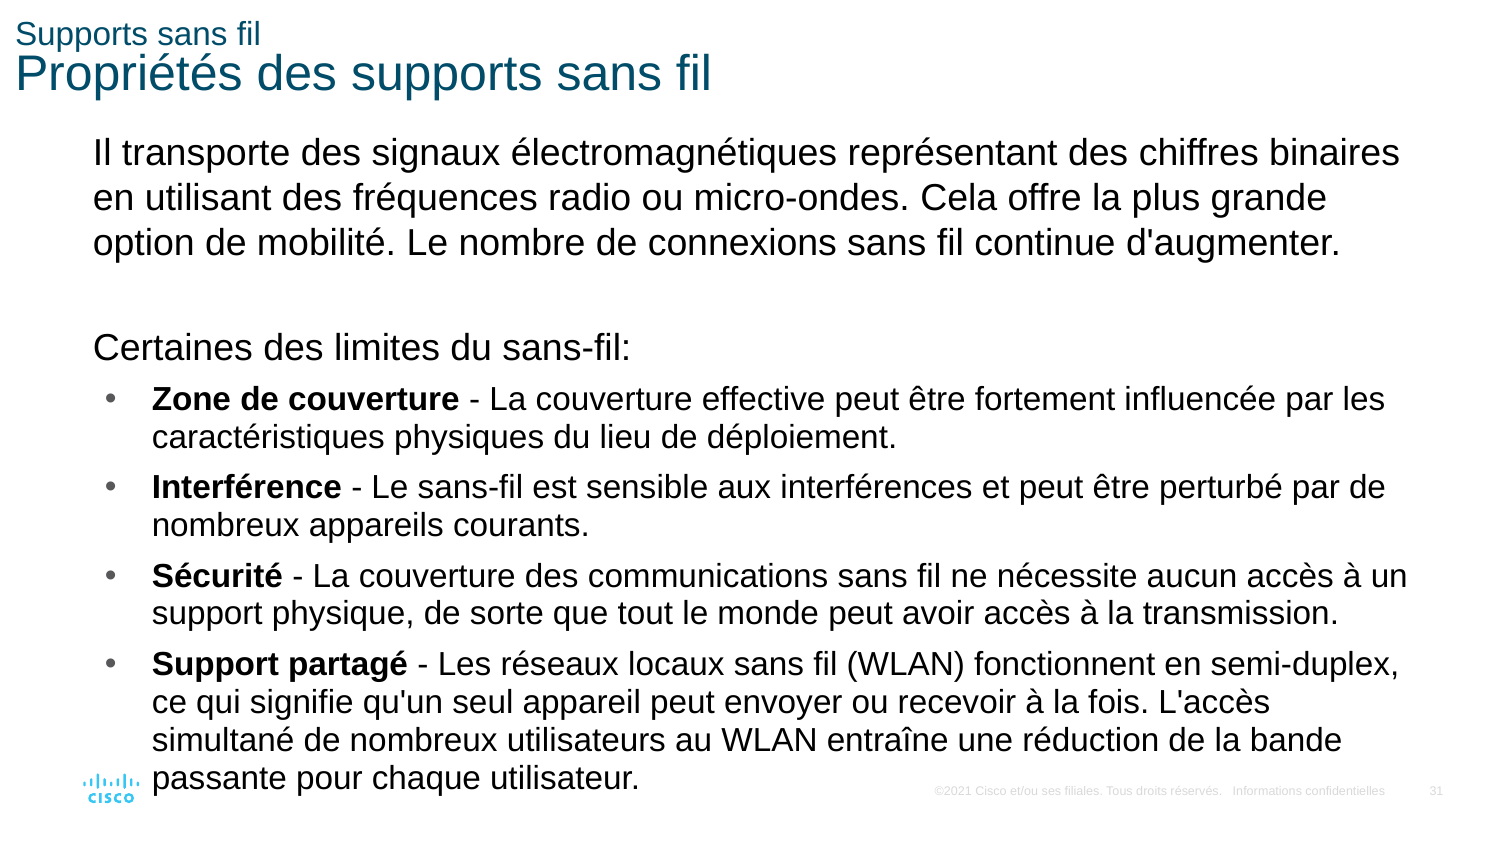

# Supports sans fil Propriétés des supports sans fil
Il transporte des signaux électromagnétiques représentant des chiffres binaires en utilisant des fréquences radio ou micro-ondes. Cela offre la plus grande option de mobilité. Le nombre de connexions sans fil continue d'augmenter.

Certaines des limites du sans-fil:
Zone de couverture - La couverture effective peut être fortement influencée par les caractéristiques physiques du lieu de déploiement.
Interférence - Le sans-fil est sensible aux interférences et peut être perturbé par de nombreux appareils courants.
Sécurité - La couverture des communications sans fil ne nécessite aucun accès à un support physique, de sorte que tout le monde peut avoir accès à la transmission.
Support partagé - Les réseaux locaux sans fil (WLAN) fonctionnent en semi-duplex, ce qui signifie qu'un seul appareil peut envoyer ou recevoir à la fois. L'accès simultané de nombreux utilisateurs au WLAN entraîne une réduction de la bande passante pour chaque utilisateur.